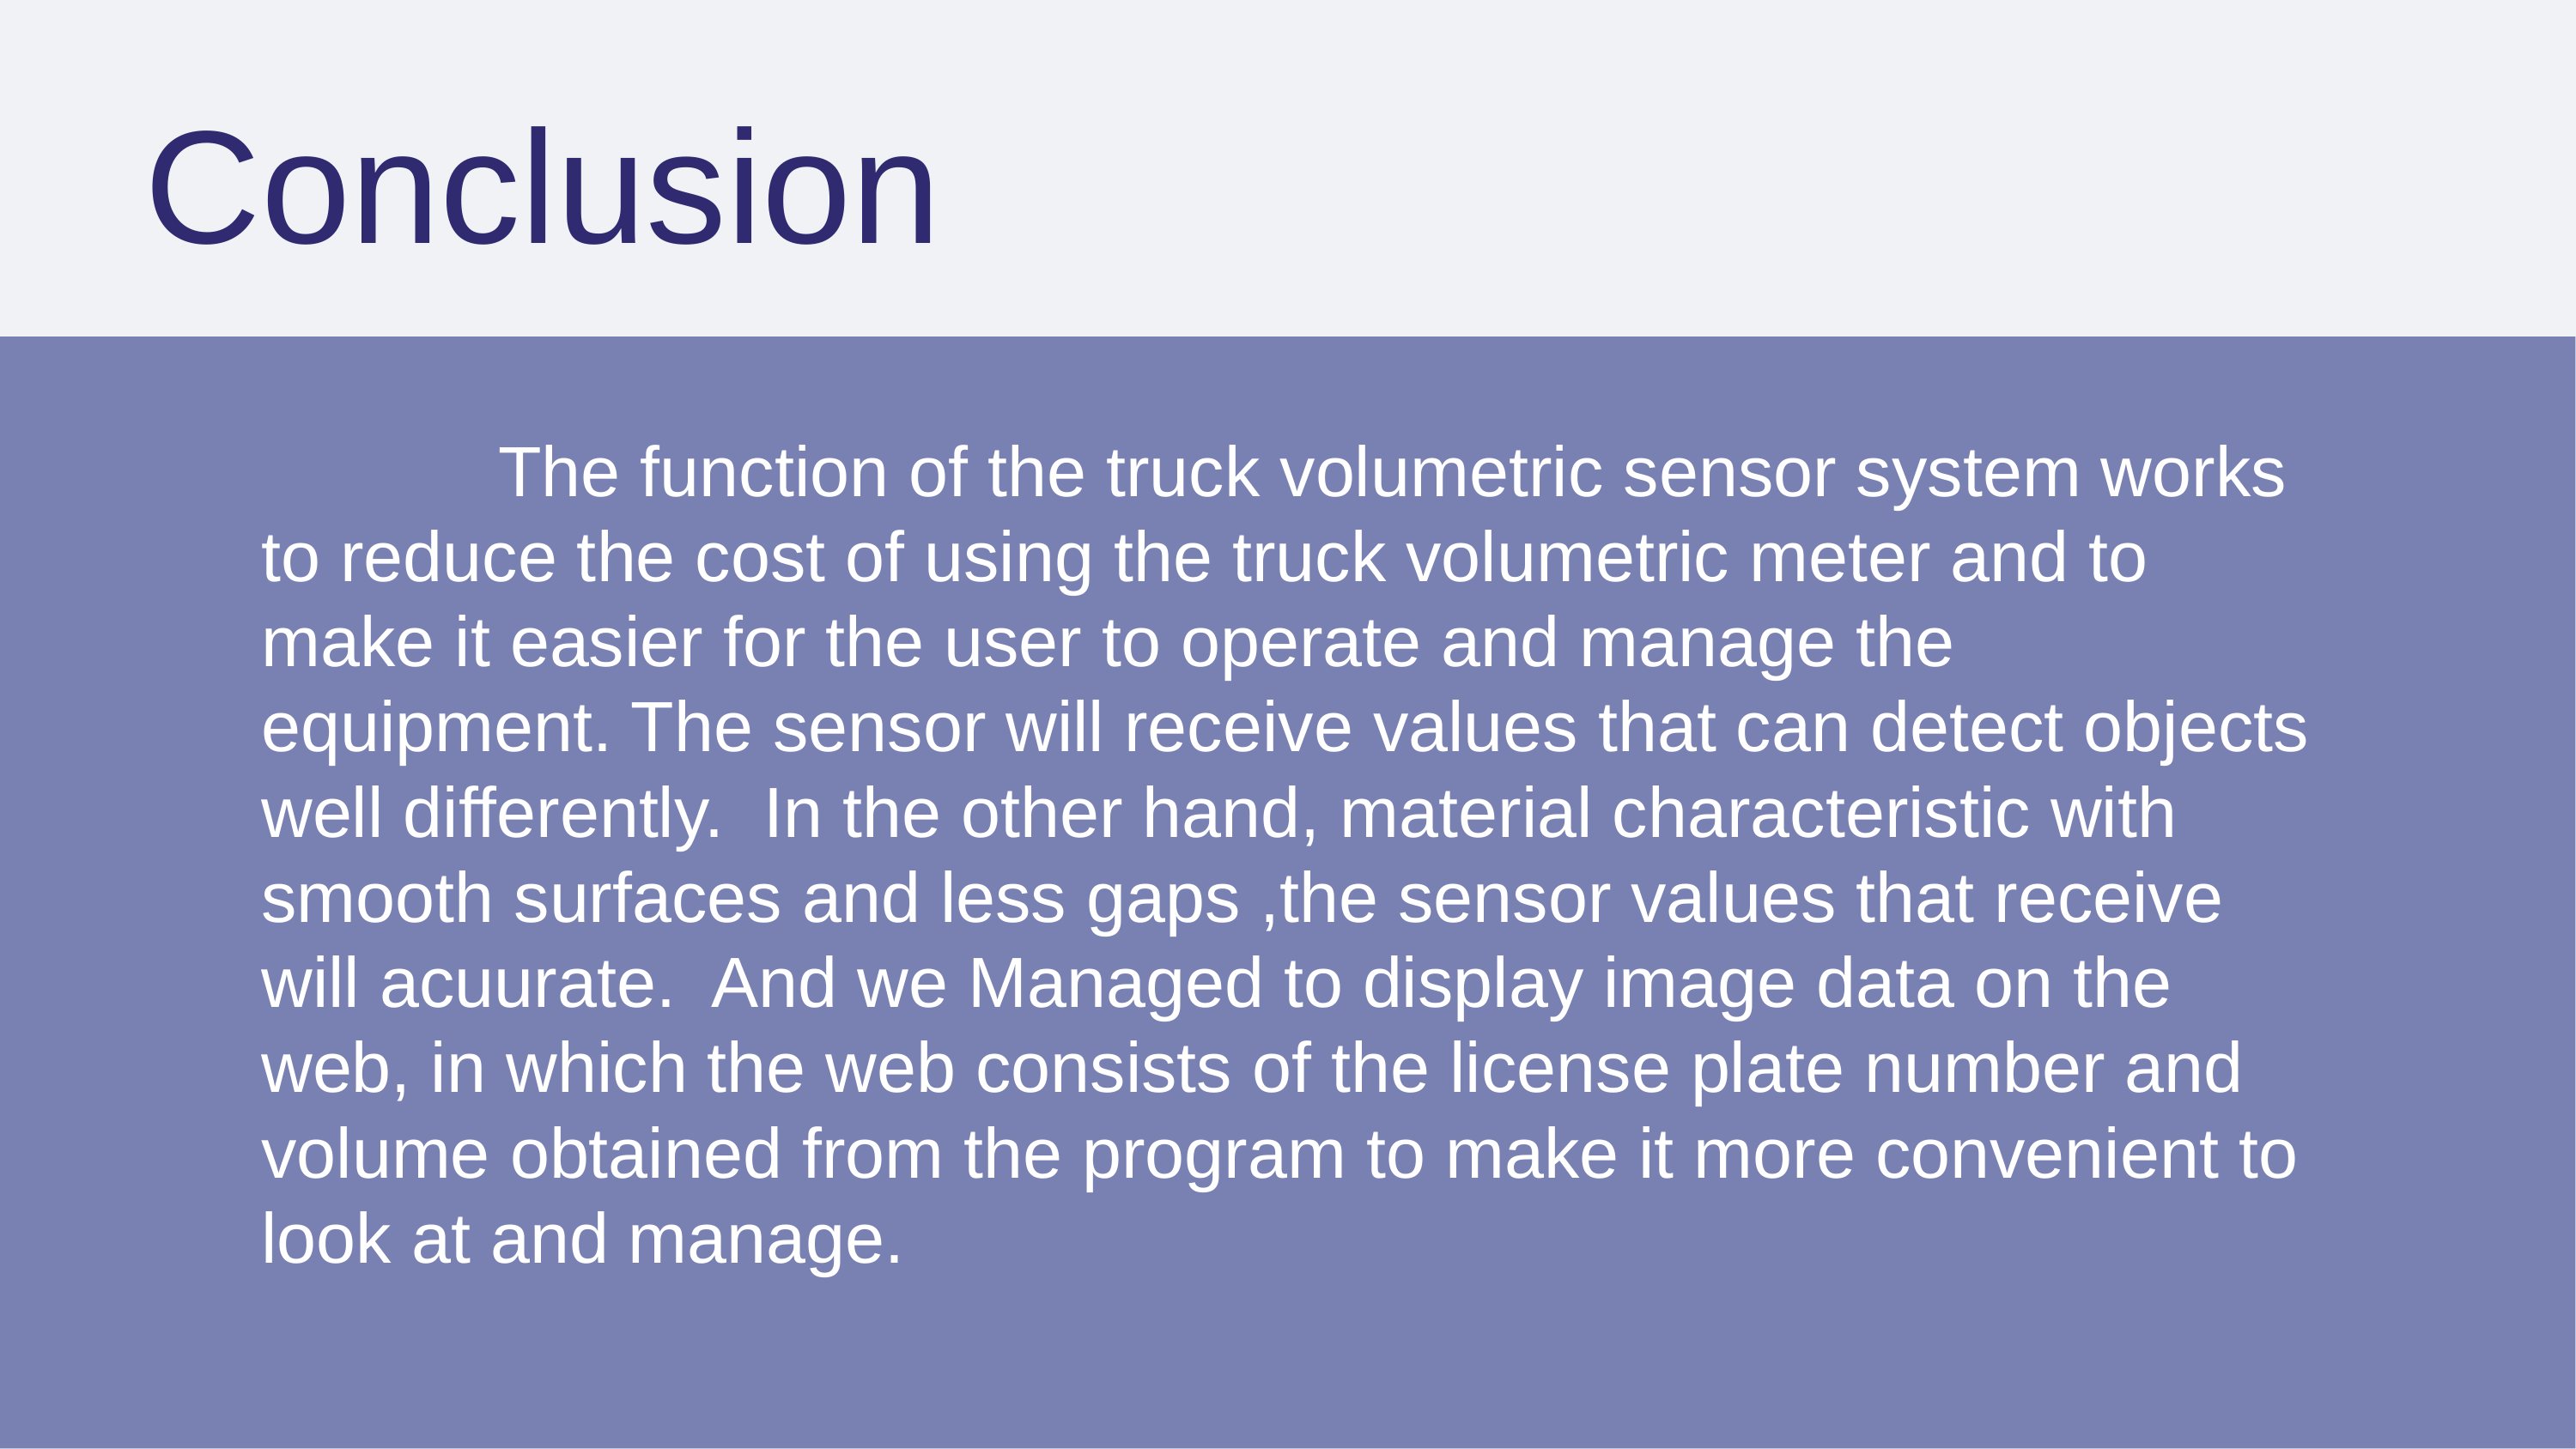

Conclusion

            The function of the truck volumetric sensor system works to reduce the cost of using the truck volumetric meter and to make it easier for the user to operate and manage the equipment. The sensor will receive values that can detect objects well differently.  In the other hand, material characteristic with smooth surfaces and less gaps ,the sensor values that receive will acuurate.  And we Managed to display image data on the web, in which the web consists of the license plate number and volume obtained from the program to make it more convenient to look at and manage.